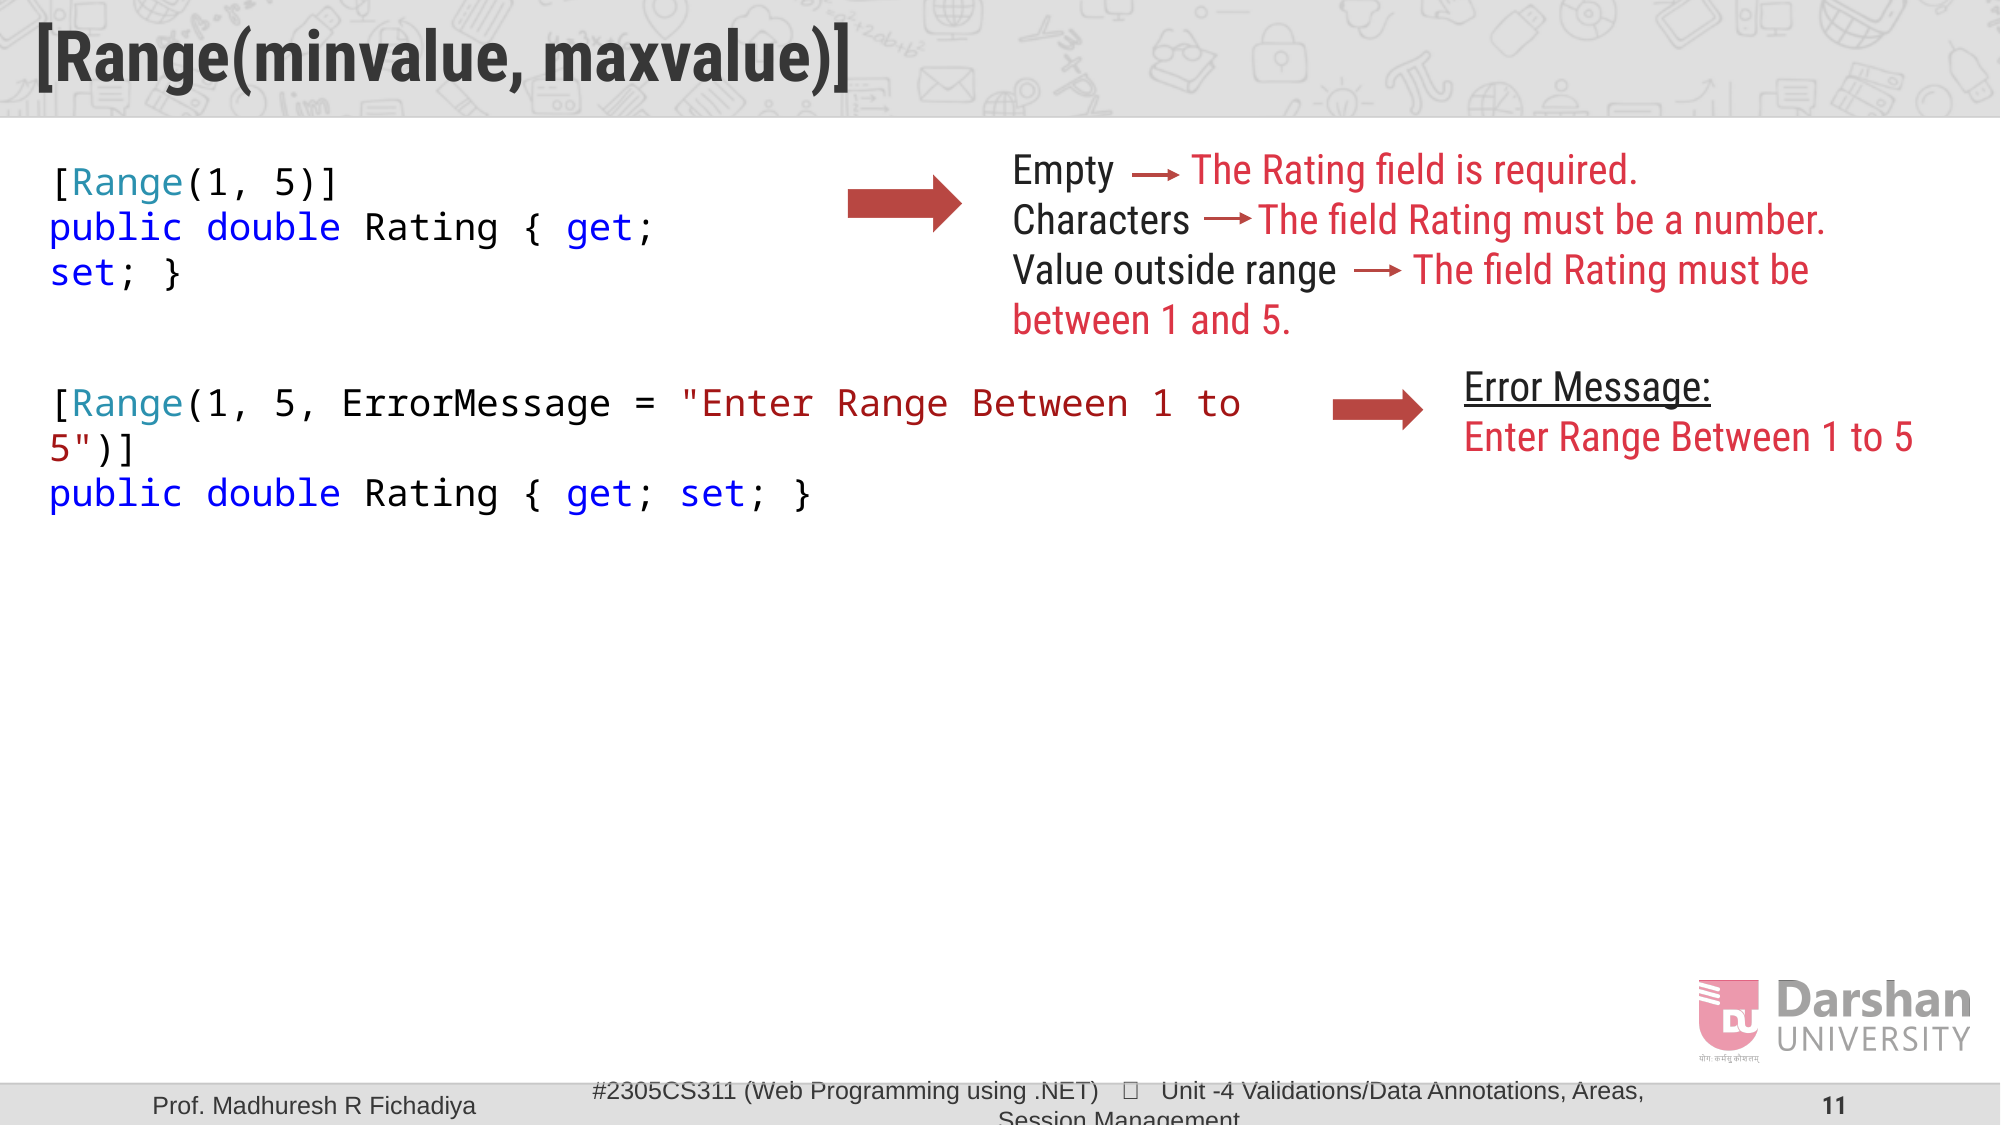

# [Range(minvalue, maxvalue)]
Empty        The Rating field is required.
Characters       The field Rating must be a number.
Value outside range        The field Rating must be between 1 and 5.
[Range(1, 5)]
public double Rating { get; set; }

Error Message:
Enter Range Between 1 to 5
[Range(1, 5, ErrorMessage = "Enter Range Between 1 to 5")]
public double Rating { get; set; }